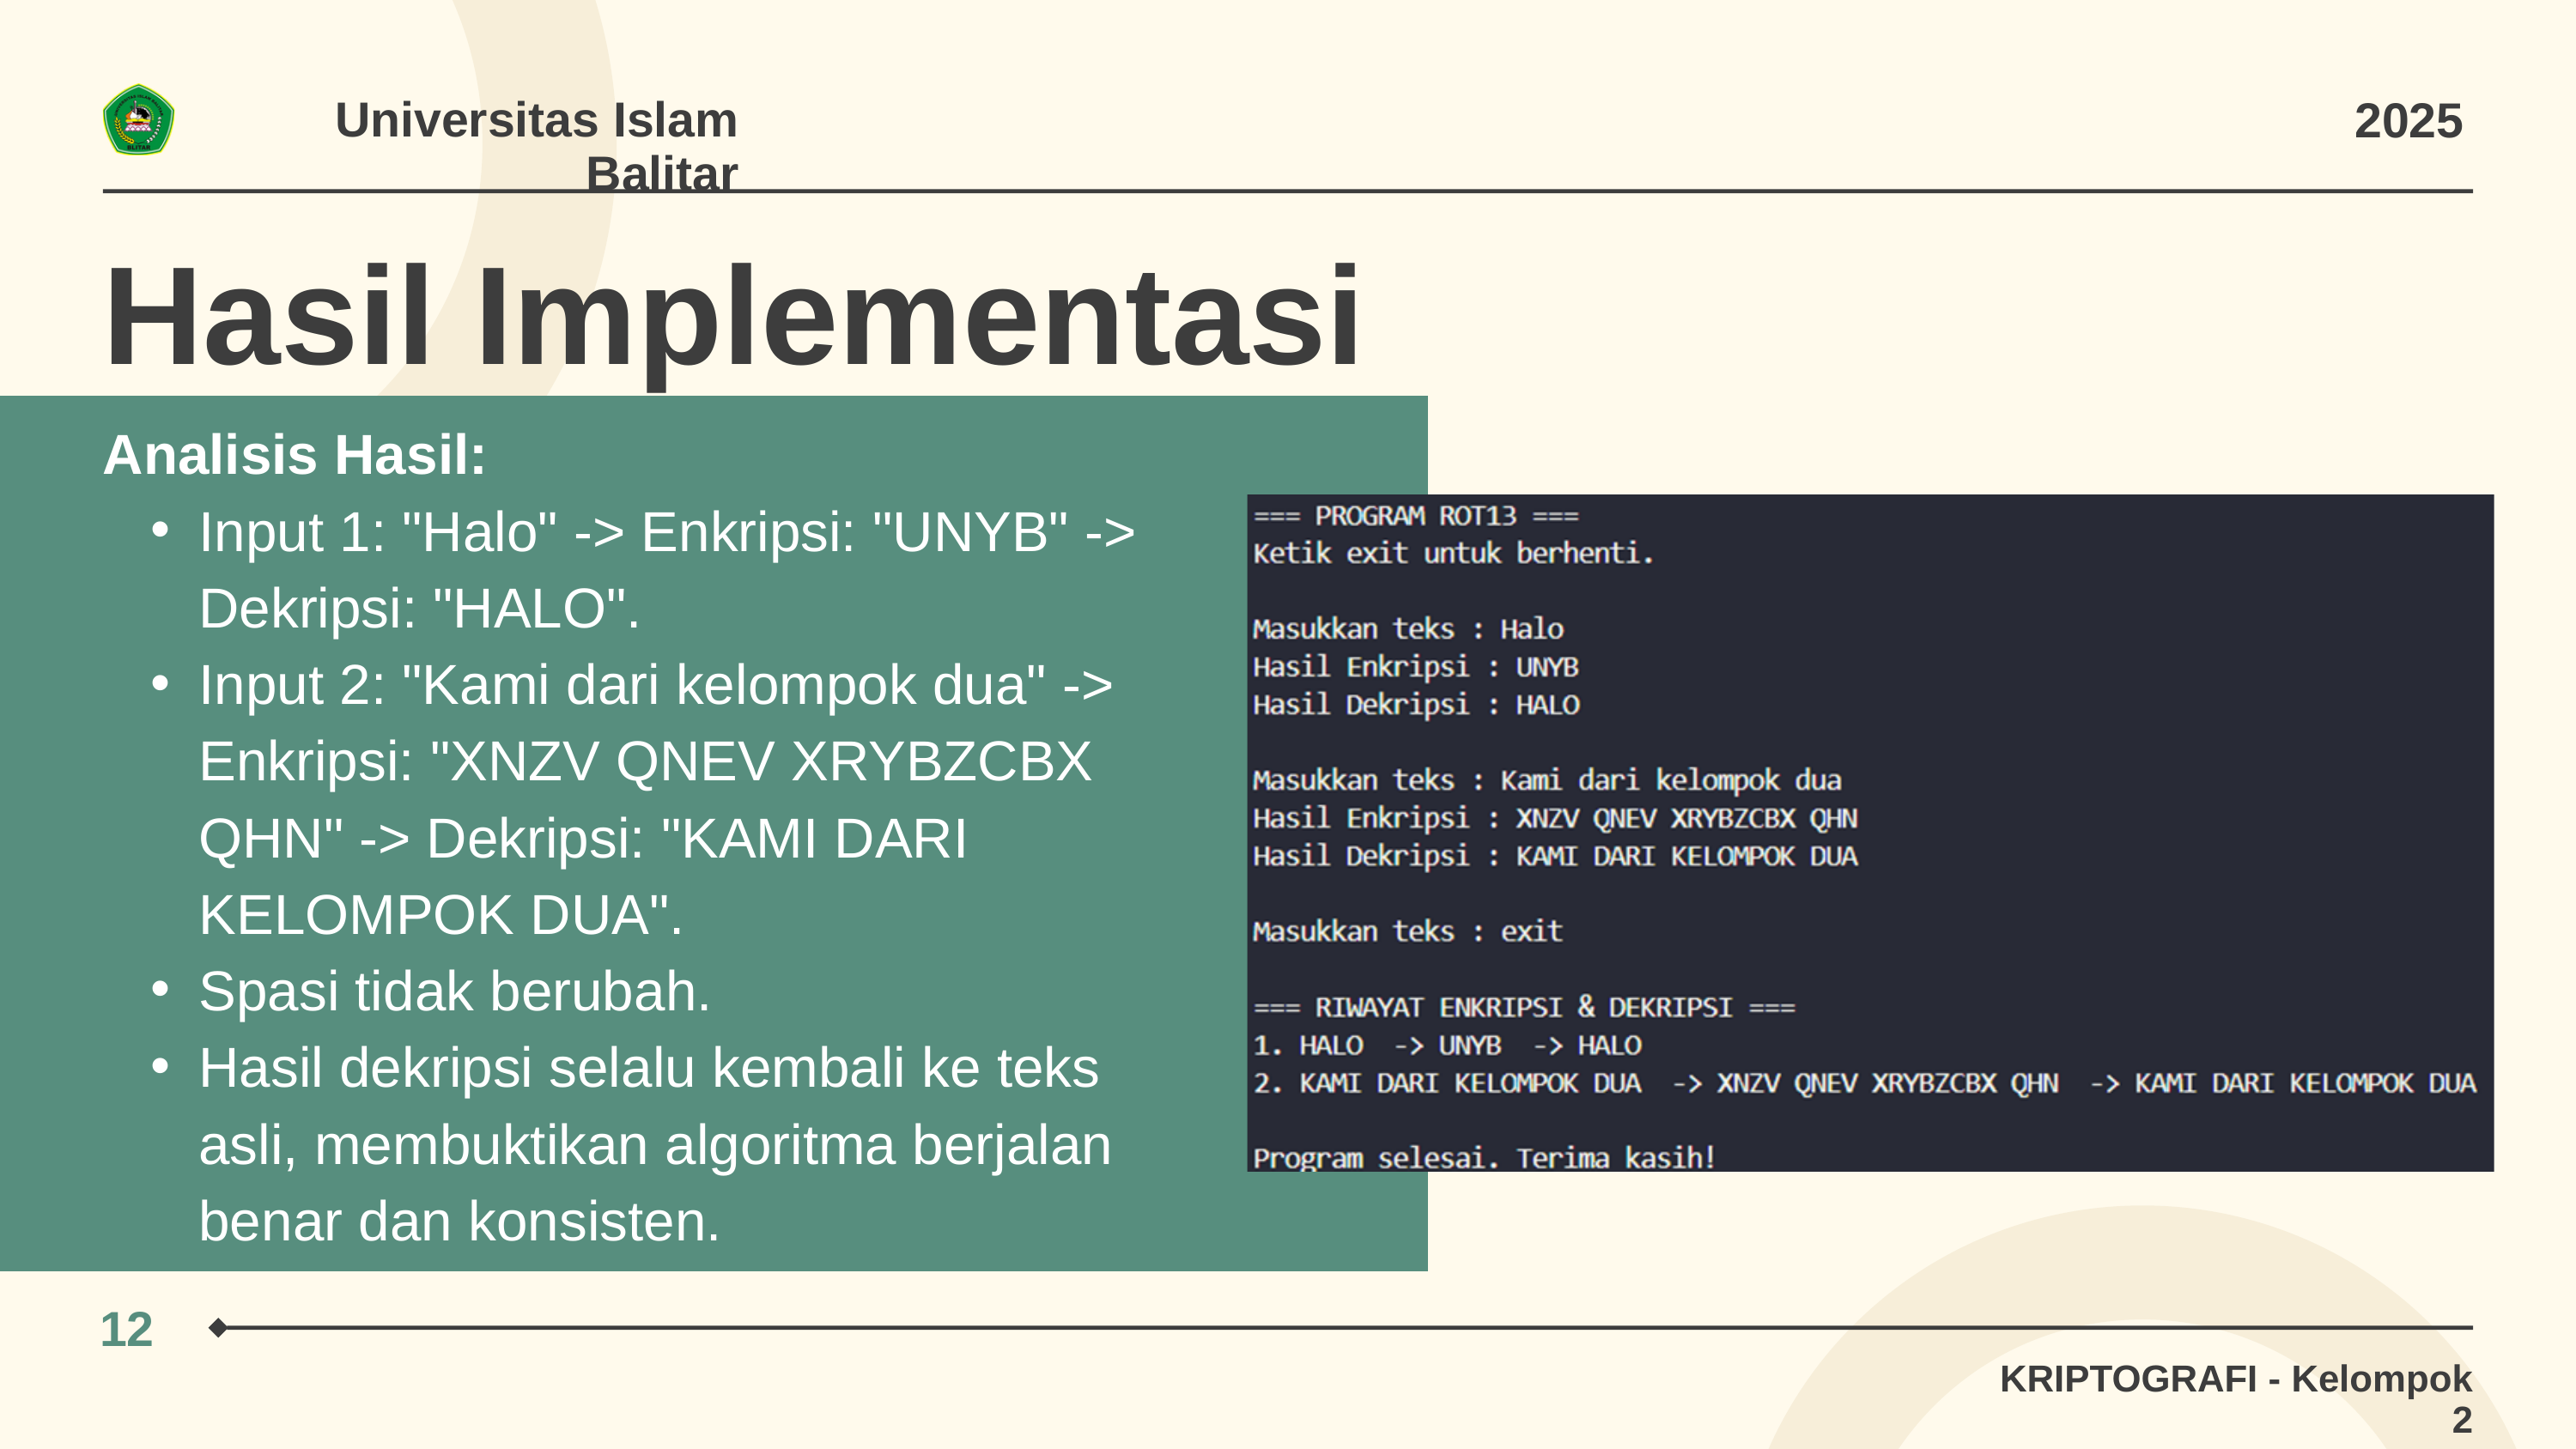

Universitas Islam Balitar
2025

Hasil Implementasi

Analisis Hasil:
Input 1: "Halo" -> Enkripsi: "UNYB" -> Dekripsi: "HALO".
Input 2: "Kami dari kelompok dua" -> Enkripsi: "XNZV QNEV XRYBZCBX QHN" -> Dekripsi: "KAMI DARI KELOMPOK DUA".
Spasi tidak berubah.
Hasil dekripsi selalu kembali ke teks asli, membuktikan algoritma berjalan benar dan konsisten.

12

KRIPTOGRAFI - Kelompok 2